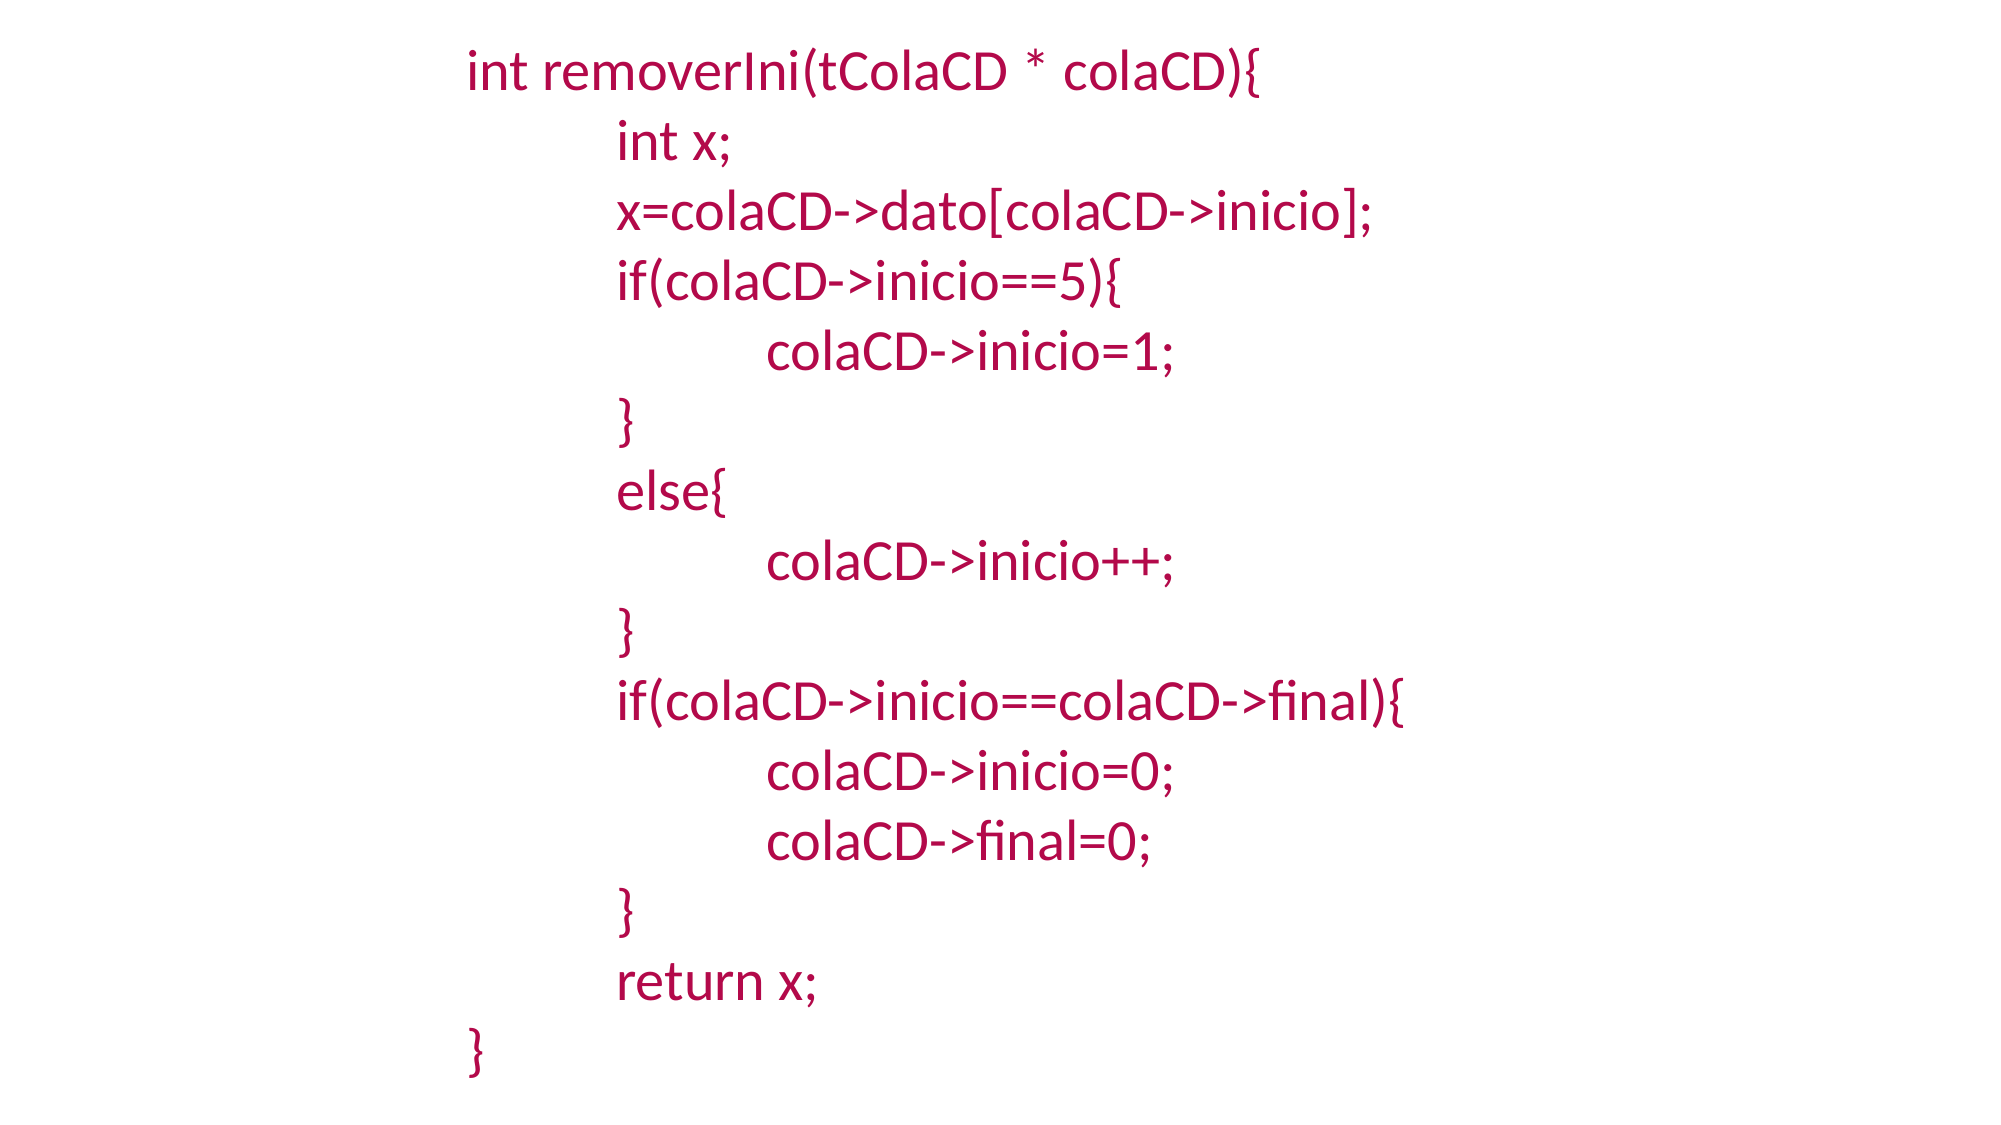

int removerIni(tColaCD * colaCD){
	int x;
	x=colaCD->dato[colaCD->inicio];
	if(colaCD->inicio==5){
		colaCD->inicio=1;
	}
	else{
		colaCD->inicio++;
	}
	if(colaCD->inicio==colaCD->final){
		colaCD->inicio=0;
		colaCD->final=0;
	}
	return x;
}